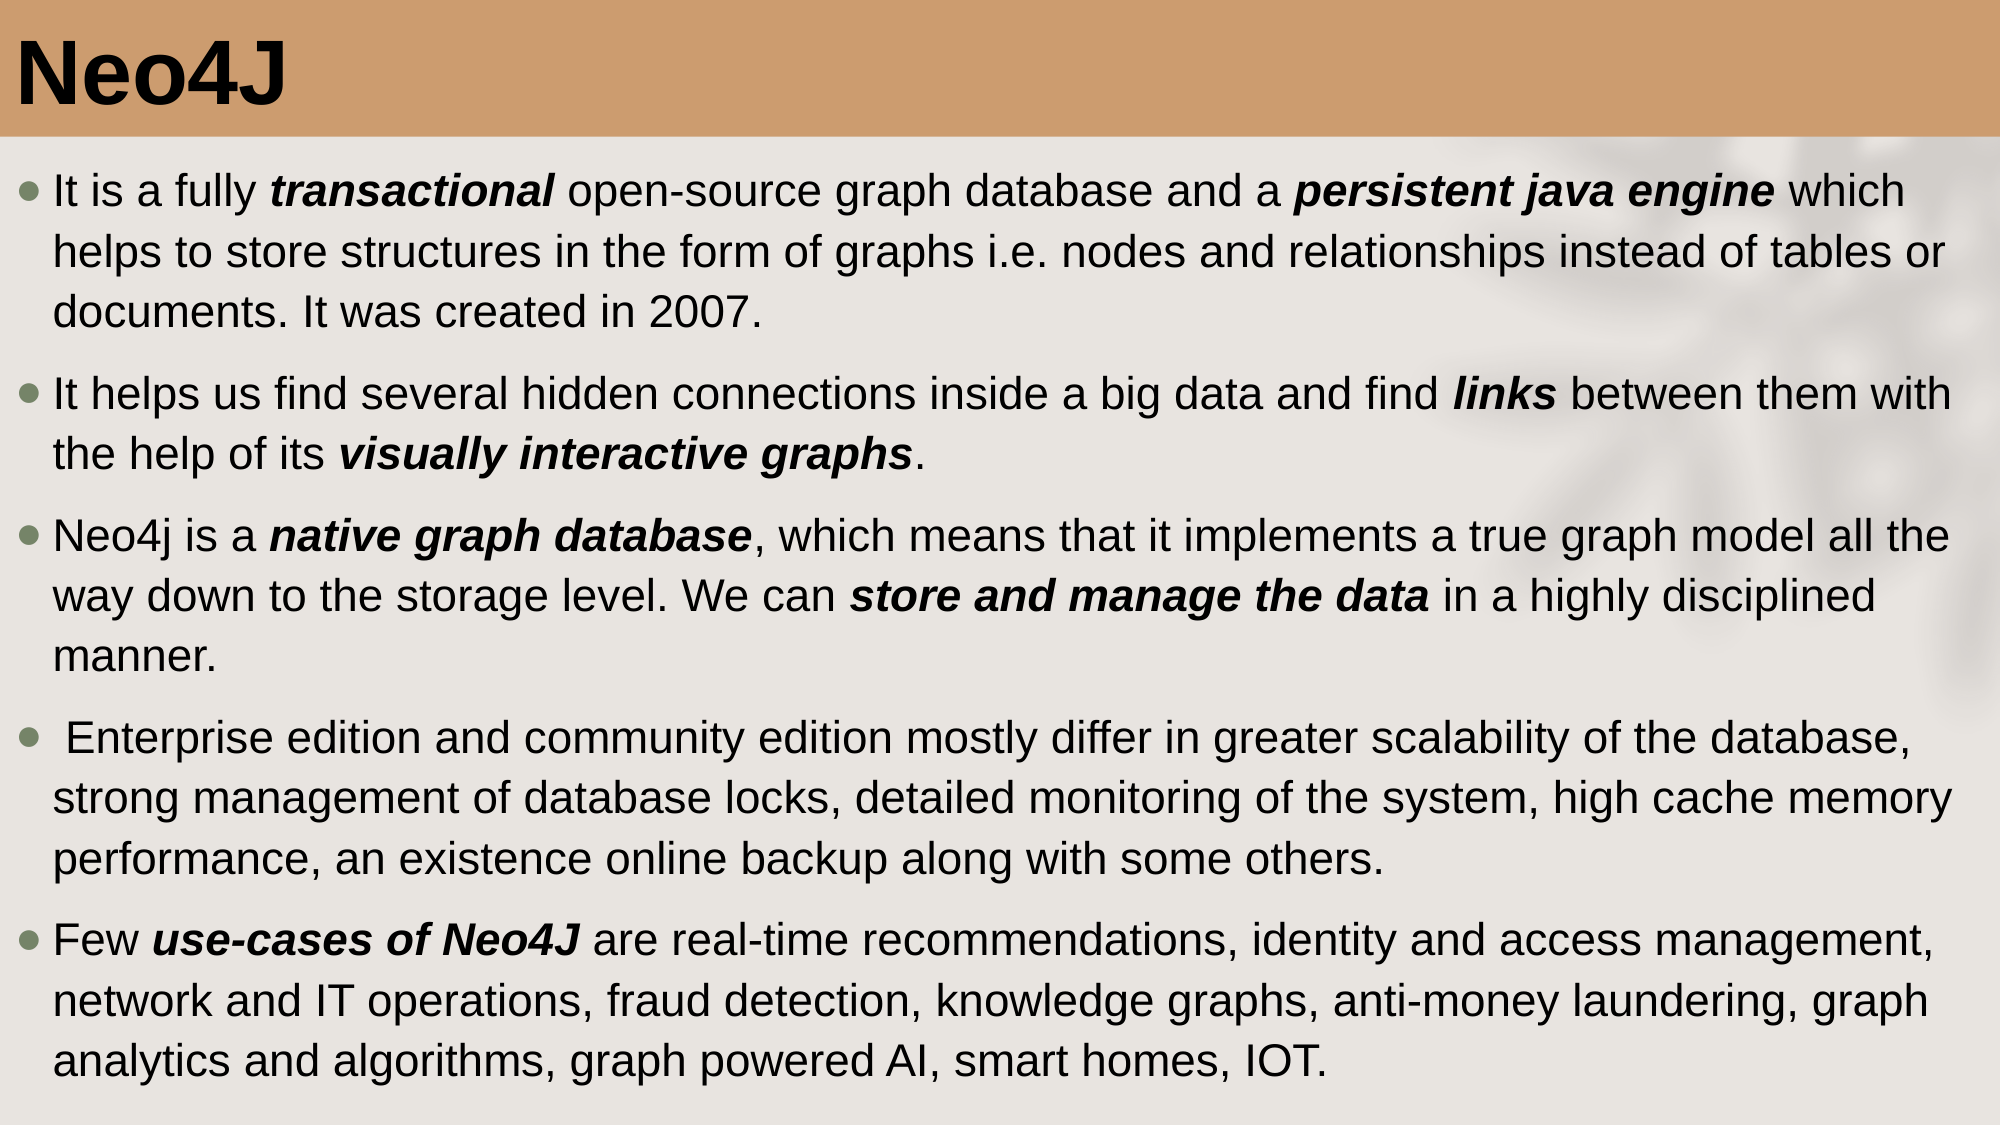

# Neo4J
It is a fully transactional open-source graph database and a persistent java engine which helps to store structures in the form of graphs i.e. nodes and relationships instead of tables or documents. It was created in 2007.
It helps us find several hidden connections inside a big data and find links between them with the help of its visually interactive graphs.
Neo4j is a native graph database, which means that it implements a true graph model all the way down to the storage level. We can store and manage the data in a highly disciplined manner.
 Enterprise edition and community edition mostly differ in greater scalability of the database, strong management of database locks, detailed monitoring of the system, high cache memory performance, an existence online backup along with some others.
Few use-cases of Neo4J are real-time recommendations, identity and access management, network and IT operations, fraud detection, knowledge graphs, anti-money laundering, graph analytics and algorithms, graph powered AI, smart homes, IOT.